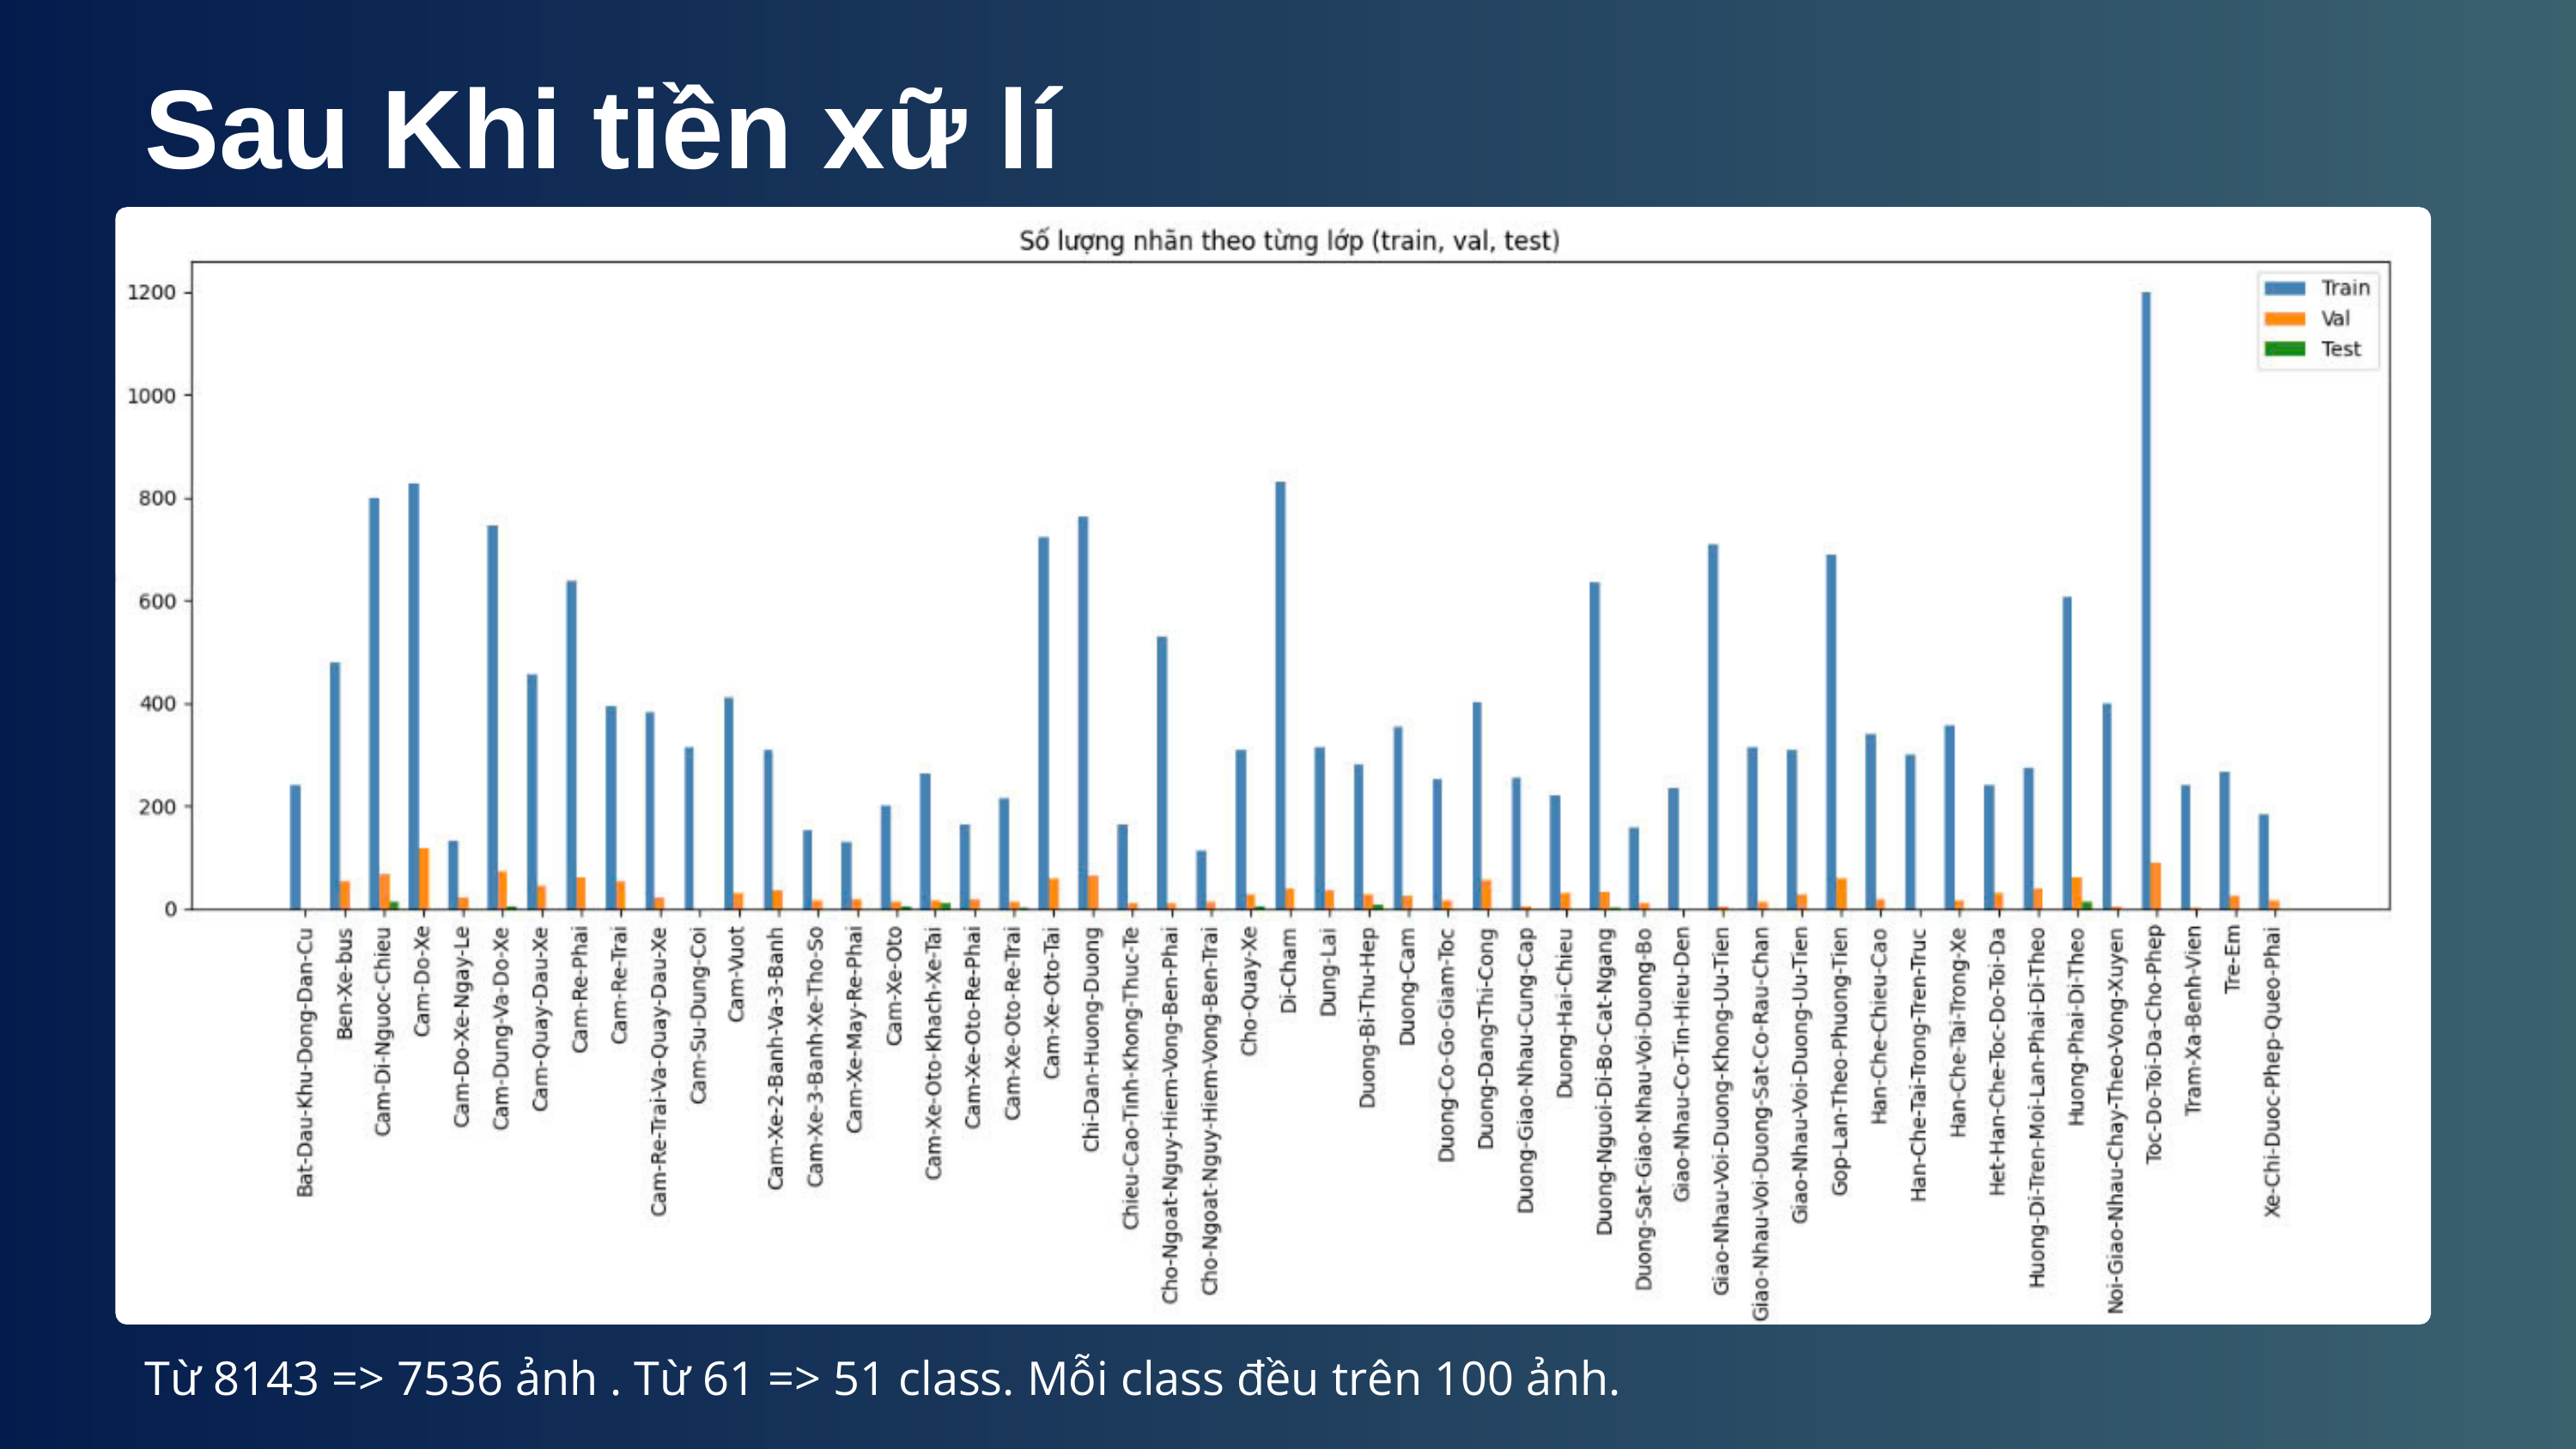

Sau Khi tiền xữ lí

Từ 8143 => 7536 ảnh . Từ 61 => 51 class. Mỗi class đều trên 100 ảnh.